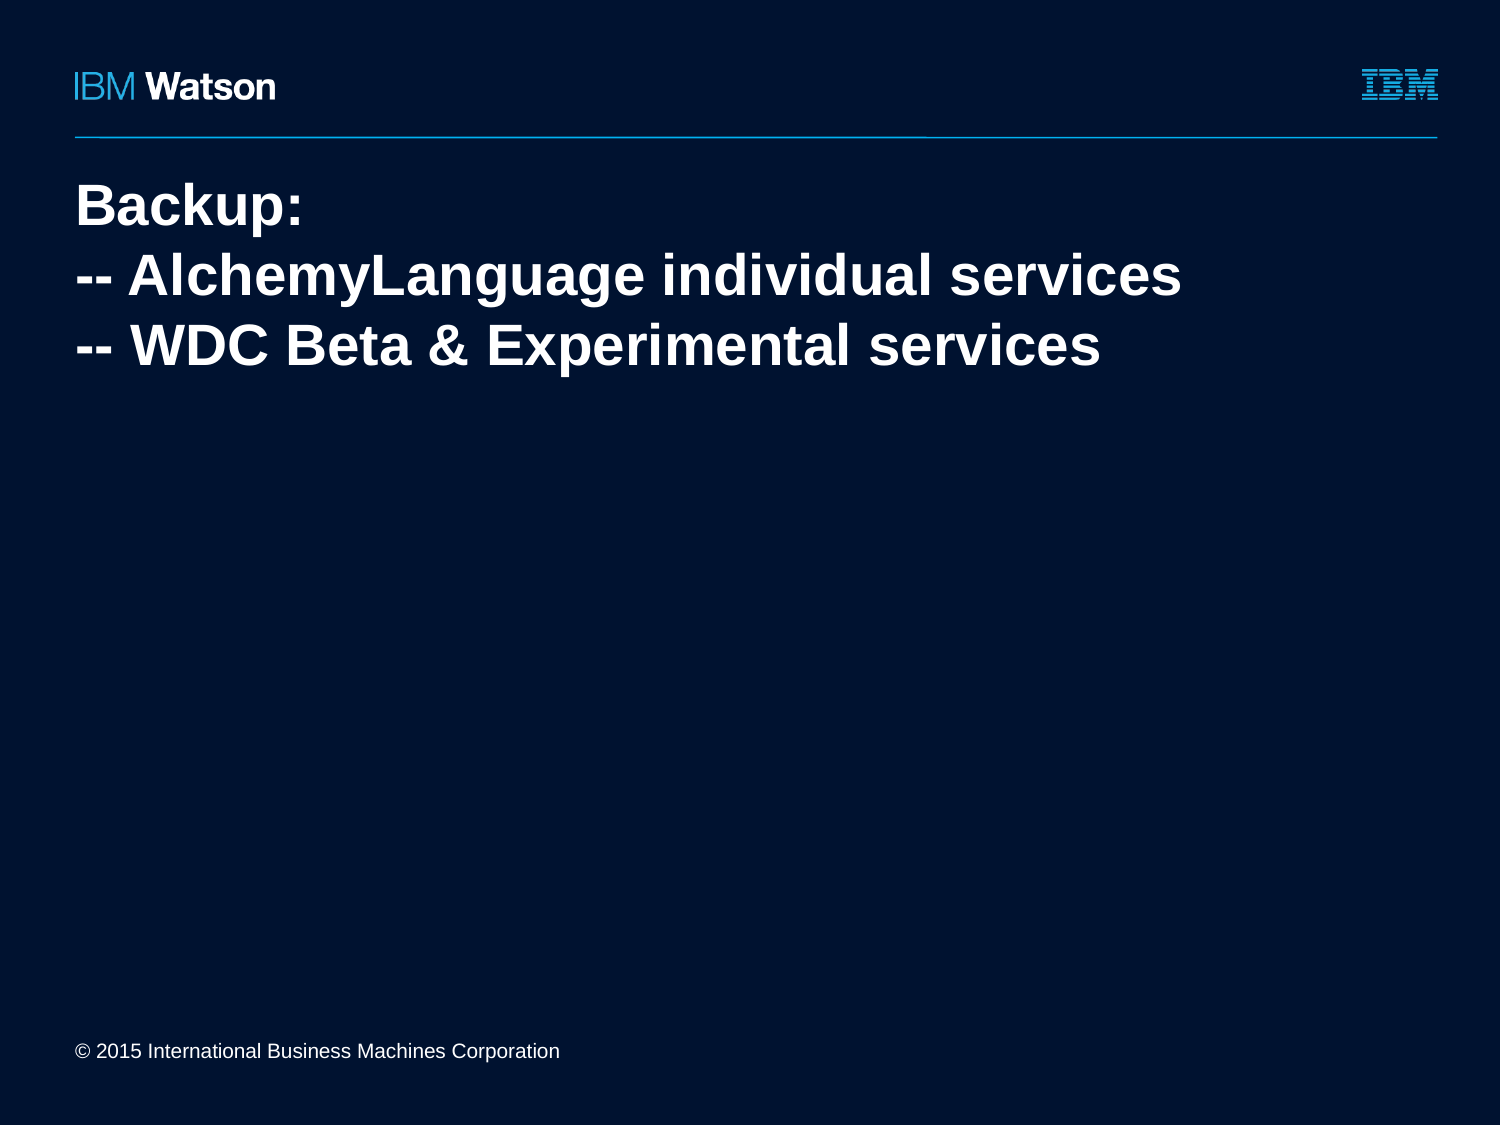

# Backup: -- AlchemyLanguage individual services -- WDC Beta & Experimental services
© 2015 International Business Machines Corporation